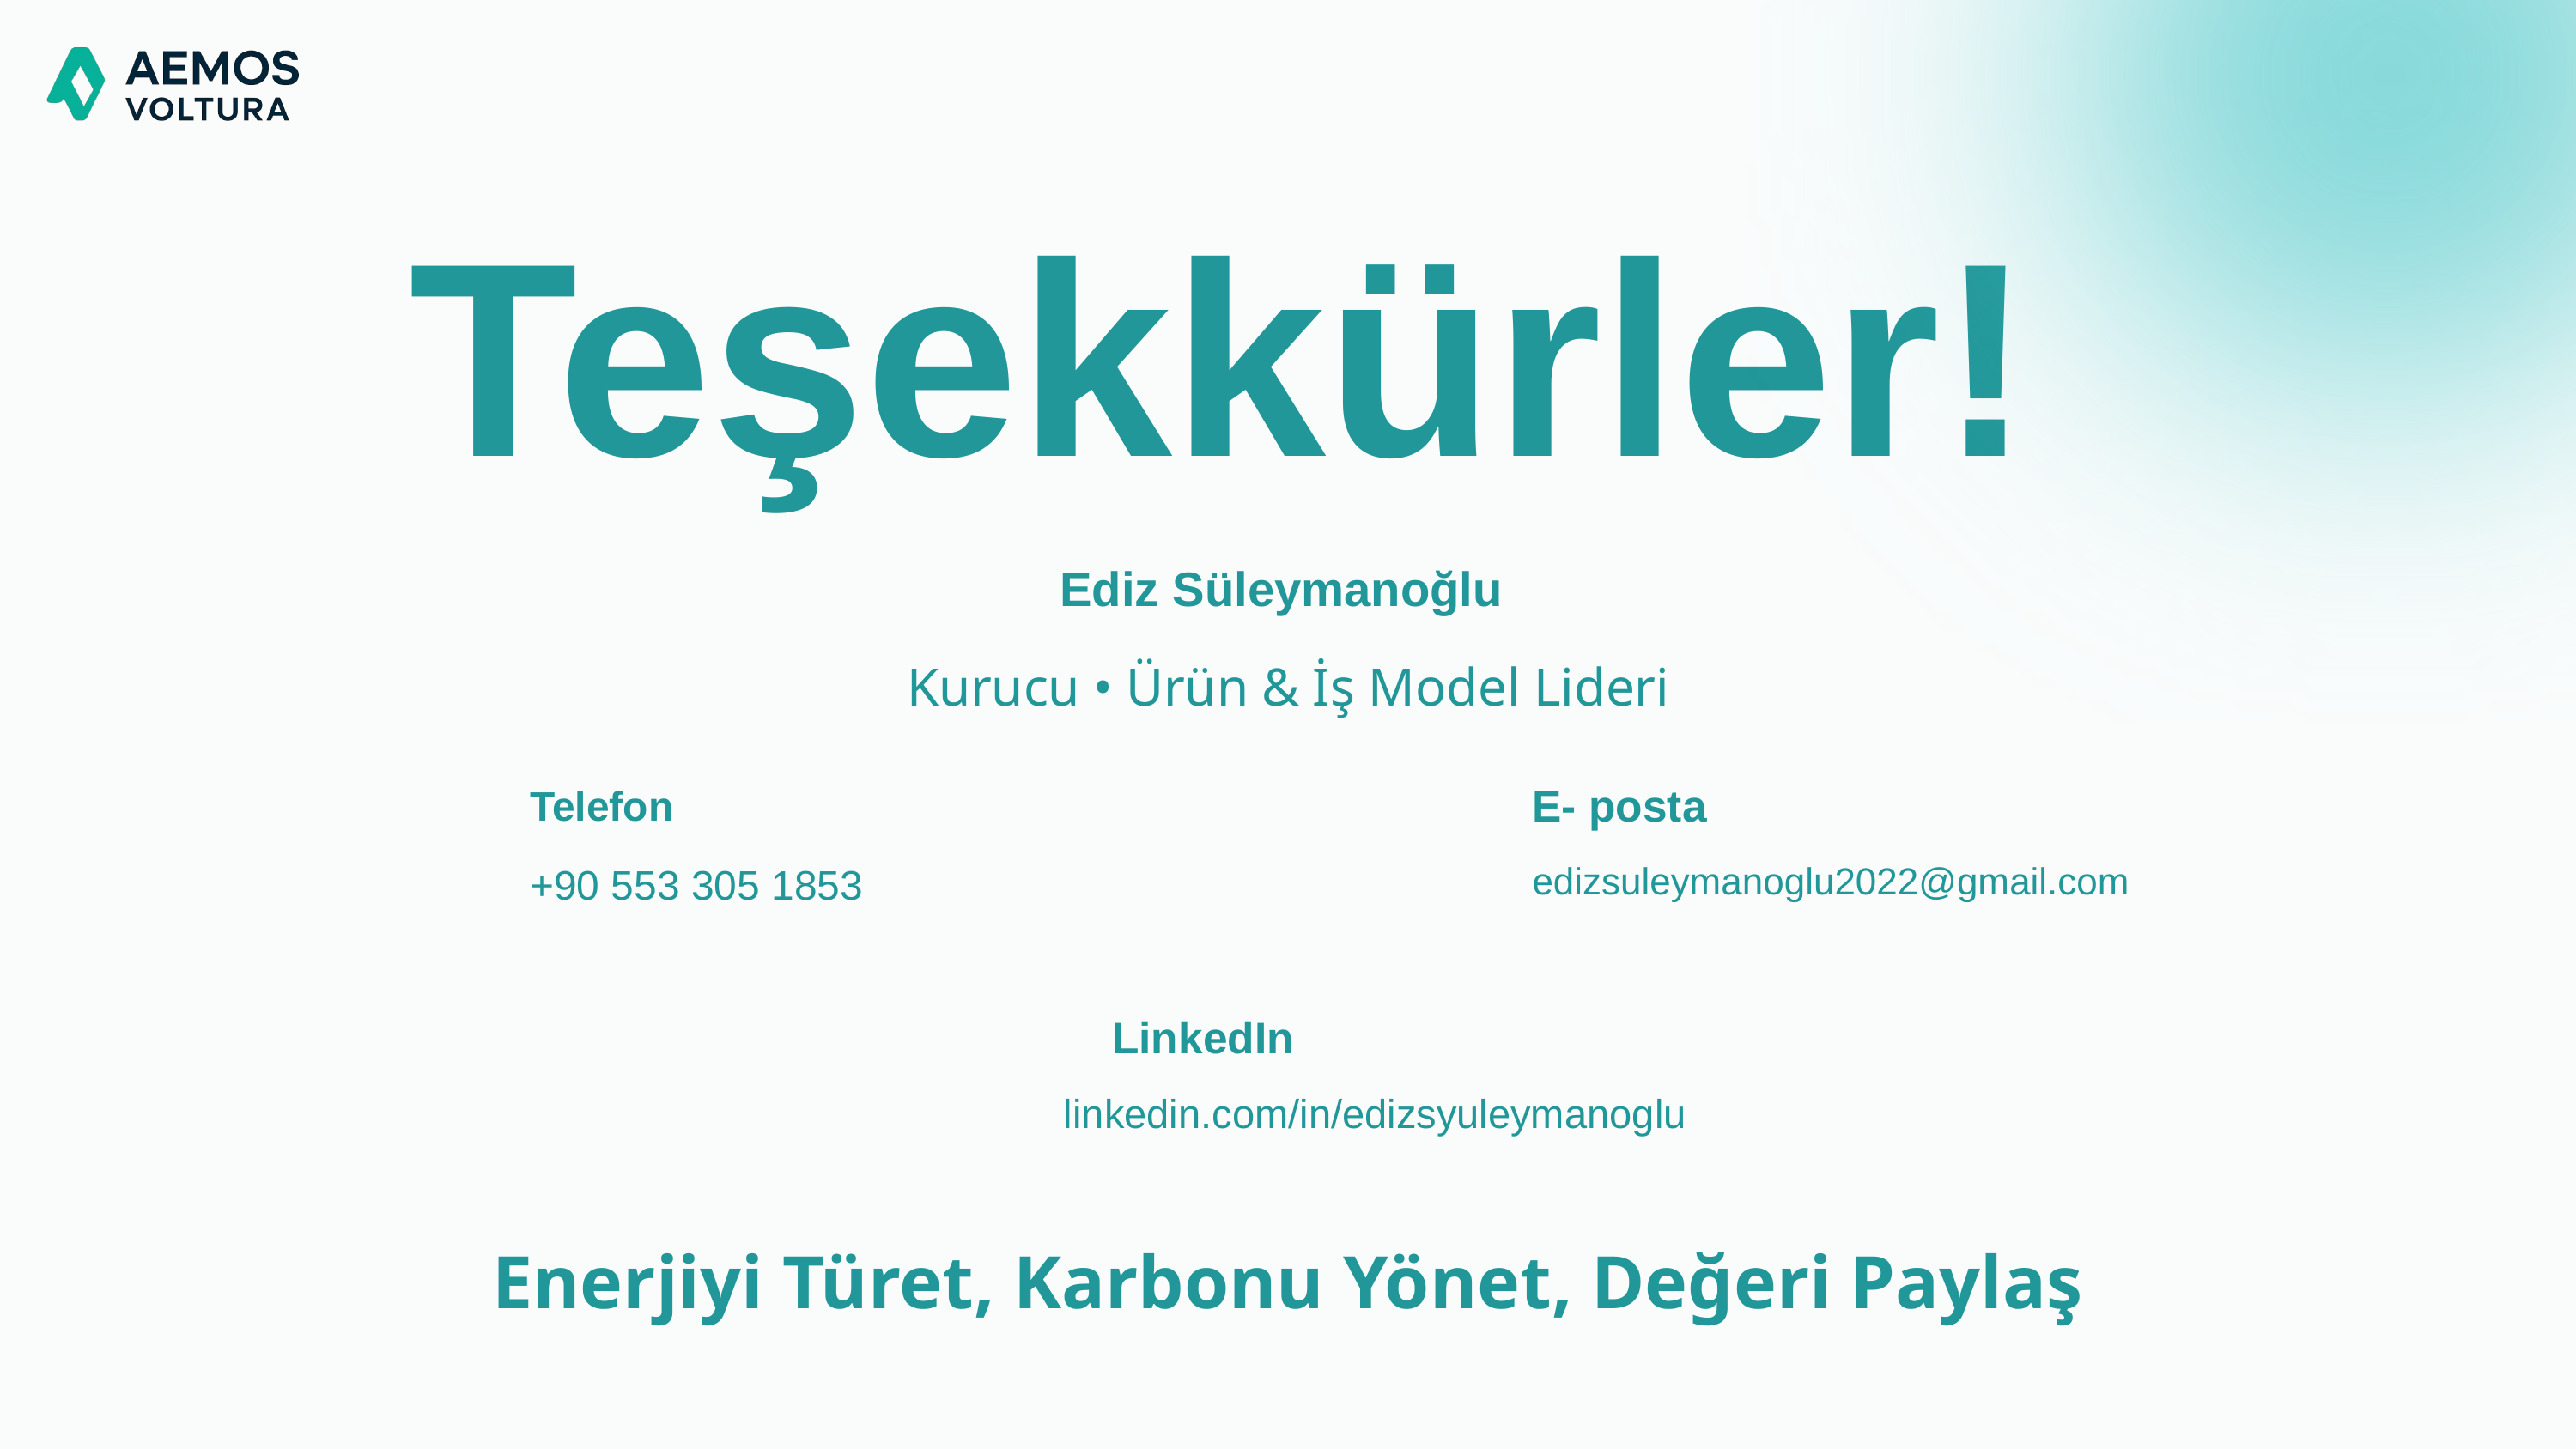

Teşekkürler!

Ediz Süleymanoğlu
Kurucu • Ürün & İş Model Lideri
E- posta
Telefon
+90 553 305 1853
edizsuleymanoglu2022@gmail.com
LinkedIn
linkedin.com/in/edizsyuleymanoglu

Enerjiyi Türet, Karbonu Yönet, Değeri Paylaş